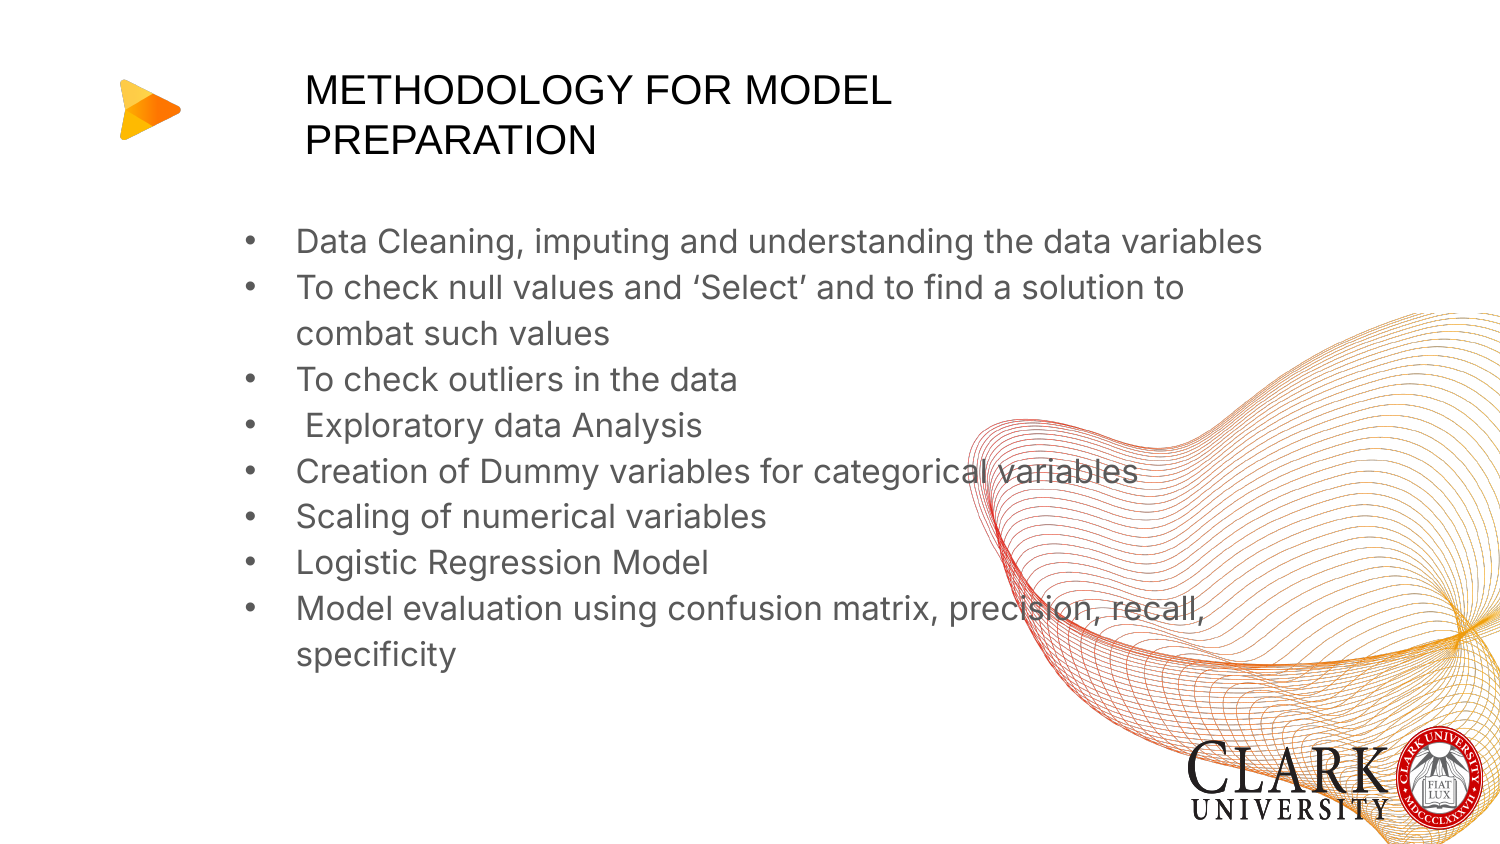

# METHODOLOGY FOR MODEL PREPARATION
Data Cleaning, imputing and understanding the data variables
To check null values and ‘Select’ and to find a solution to combat such values
To check outliers in the data
 Exploratory data Analysis
Creation of Dummy variables for categorical variables
Scaling of numerical variables
Logistic Regression Model
Model evaluation using confusion matrix, precision, recall, specificity